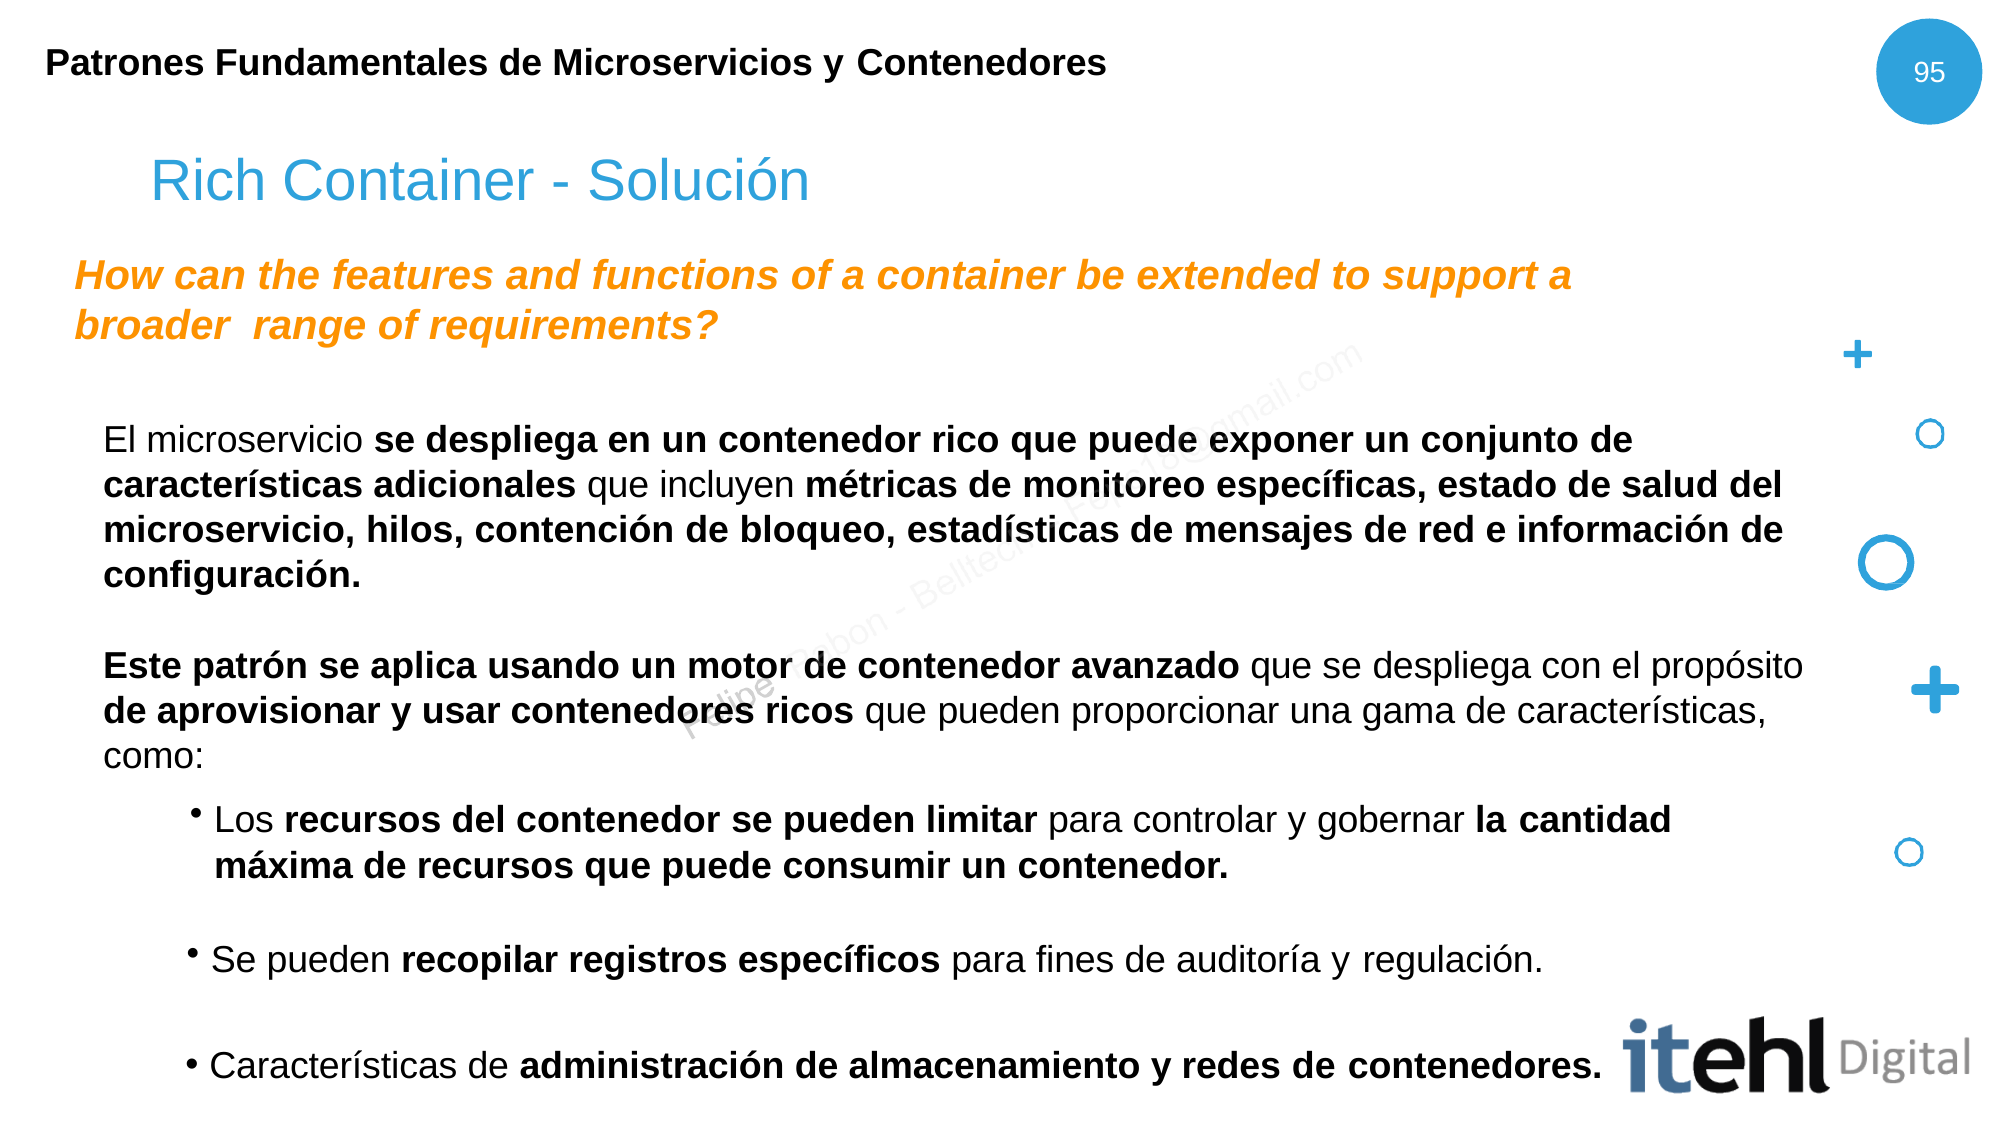

Patrones Fundamentales de Microservicios y Contenedores
95
# Rich Container - Solución
How can the features and functions of a container be extended to support a broader  range of requirements?

El microservicio se despliega en un contenedor rico que puede exponer un conjunto de  características adicionales que incluyen métricas de monitoreo específicas, estado de salud del  microservicio, hilos, contención de bloqueo, estadísticas de mensajes de red e información de  configuración.

Este patrón se aplica usando un motor de contenedor avanzado que se despliega con el propósito  de aprovisionar y usar contenedores ricos que pueden proporcionar una gama de características,  como:
Los recursos del contenedor se pueden limitar para controlar y gobernar la cantidad
máxima de recursos que puede consumir un contenedor.

Se pueden recopilar registros específicos para fines de auditoría y regulación.

Características de administración de almacenamiento y redes de contenedores.